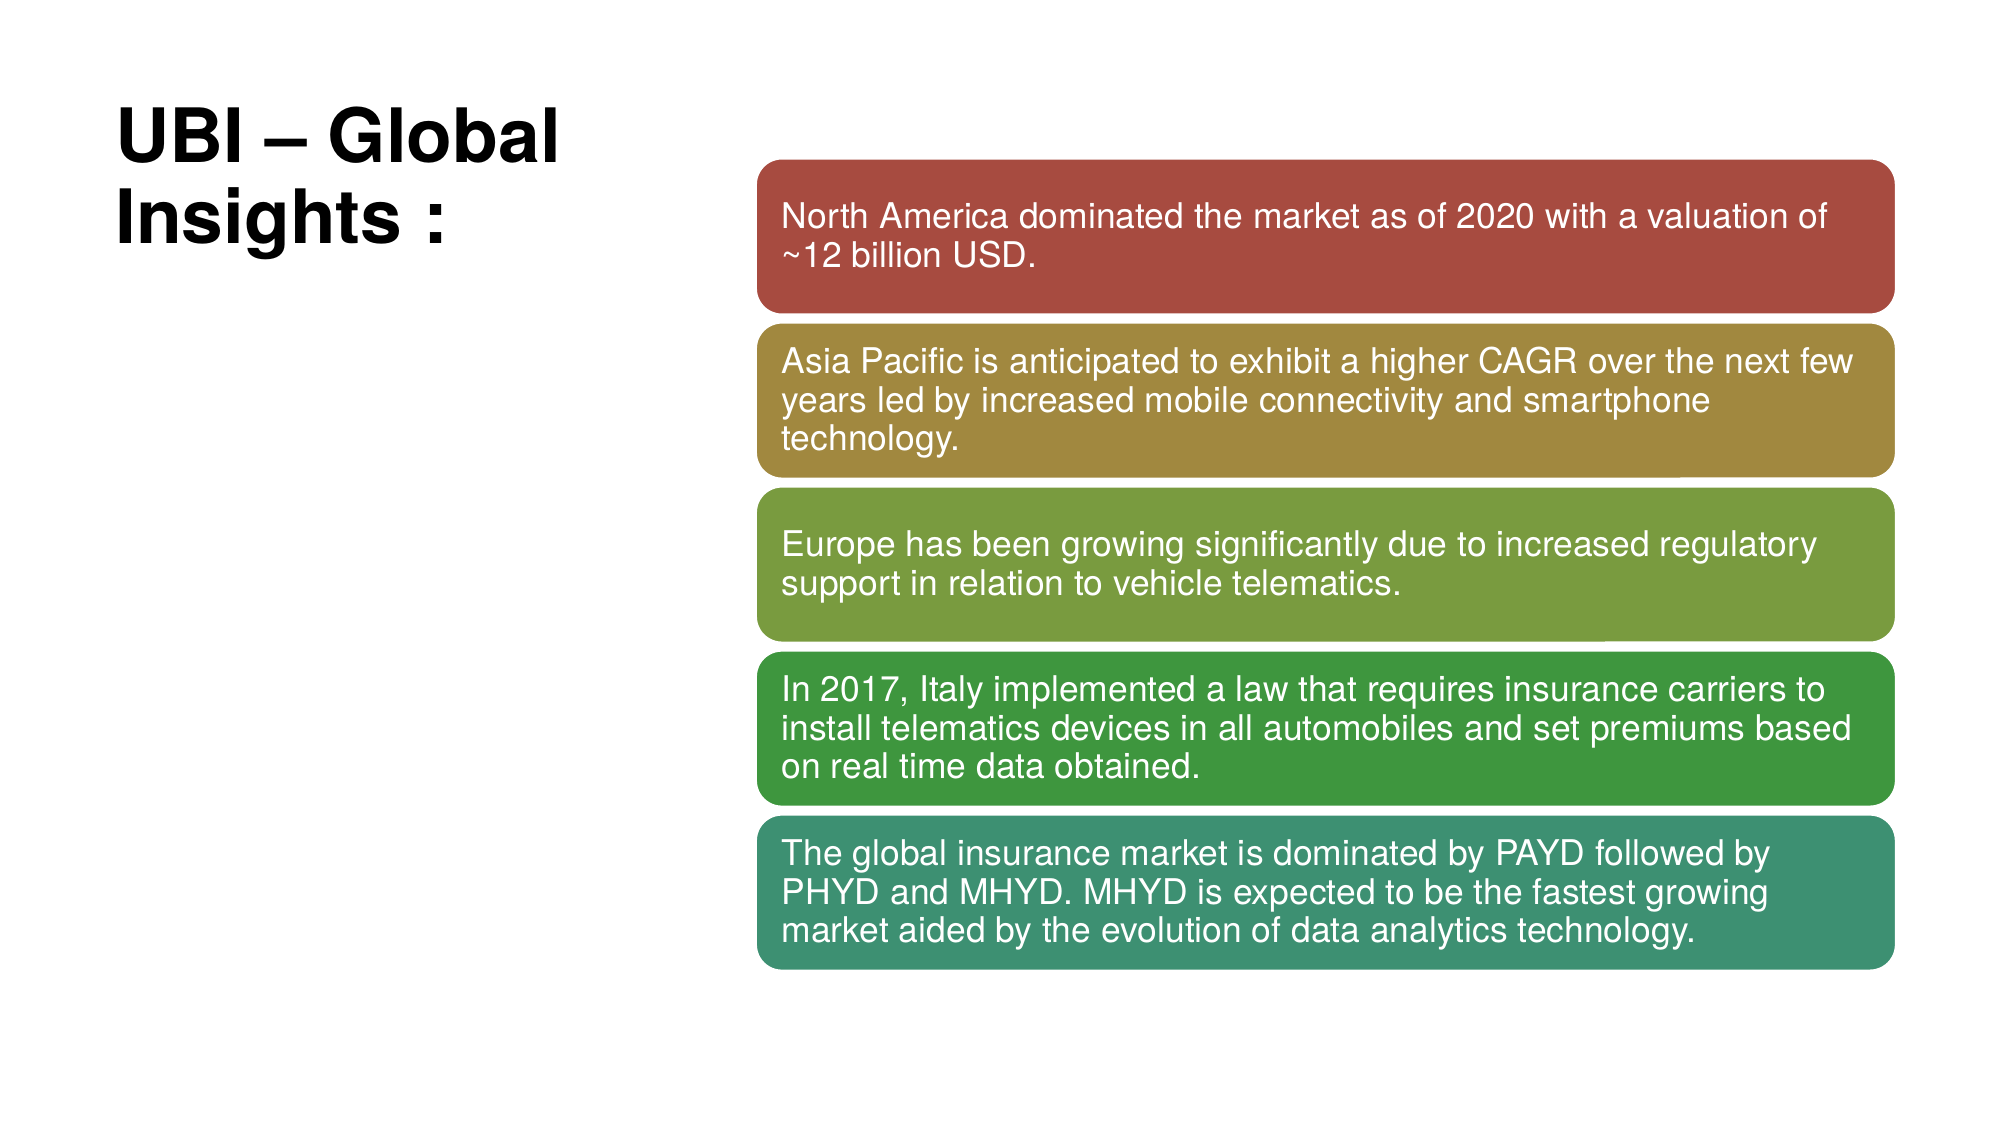

UBI – Global Insights :
North America dominated the market as of 2020 with a valuation of ~12 billion USD.
Asia Pacific is anticipated to exhibit a higher CAGR over the next few years led by increased mobile connectivity and smartphone technology.
Europe has been growing significantly due to increased regulatory support in relation to vehicle telematics.
In 2017, Italy implemented a law that requires insurance carriers to install telematics devices in all automobiles and set premiums based on real time data obtained.
The global insurance market is dominated by PAYD followed by PHYD and MHYD. MHYD is expected to be the fastest growing market aided by the evolution of data analytics technology.